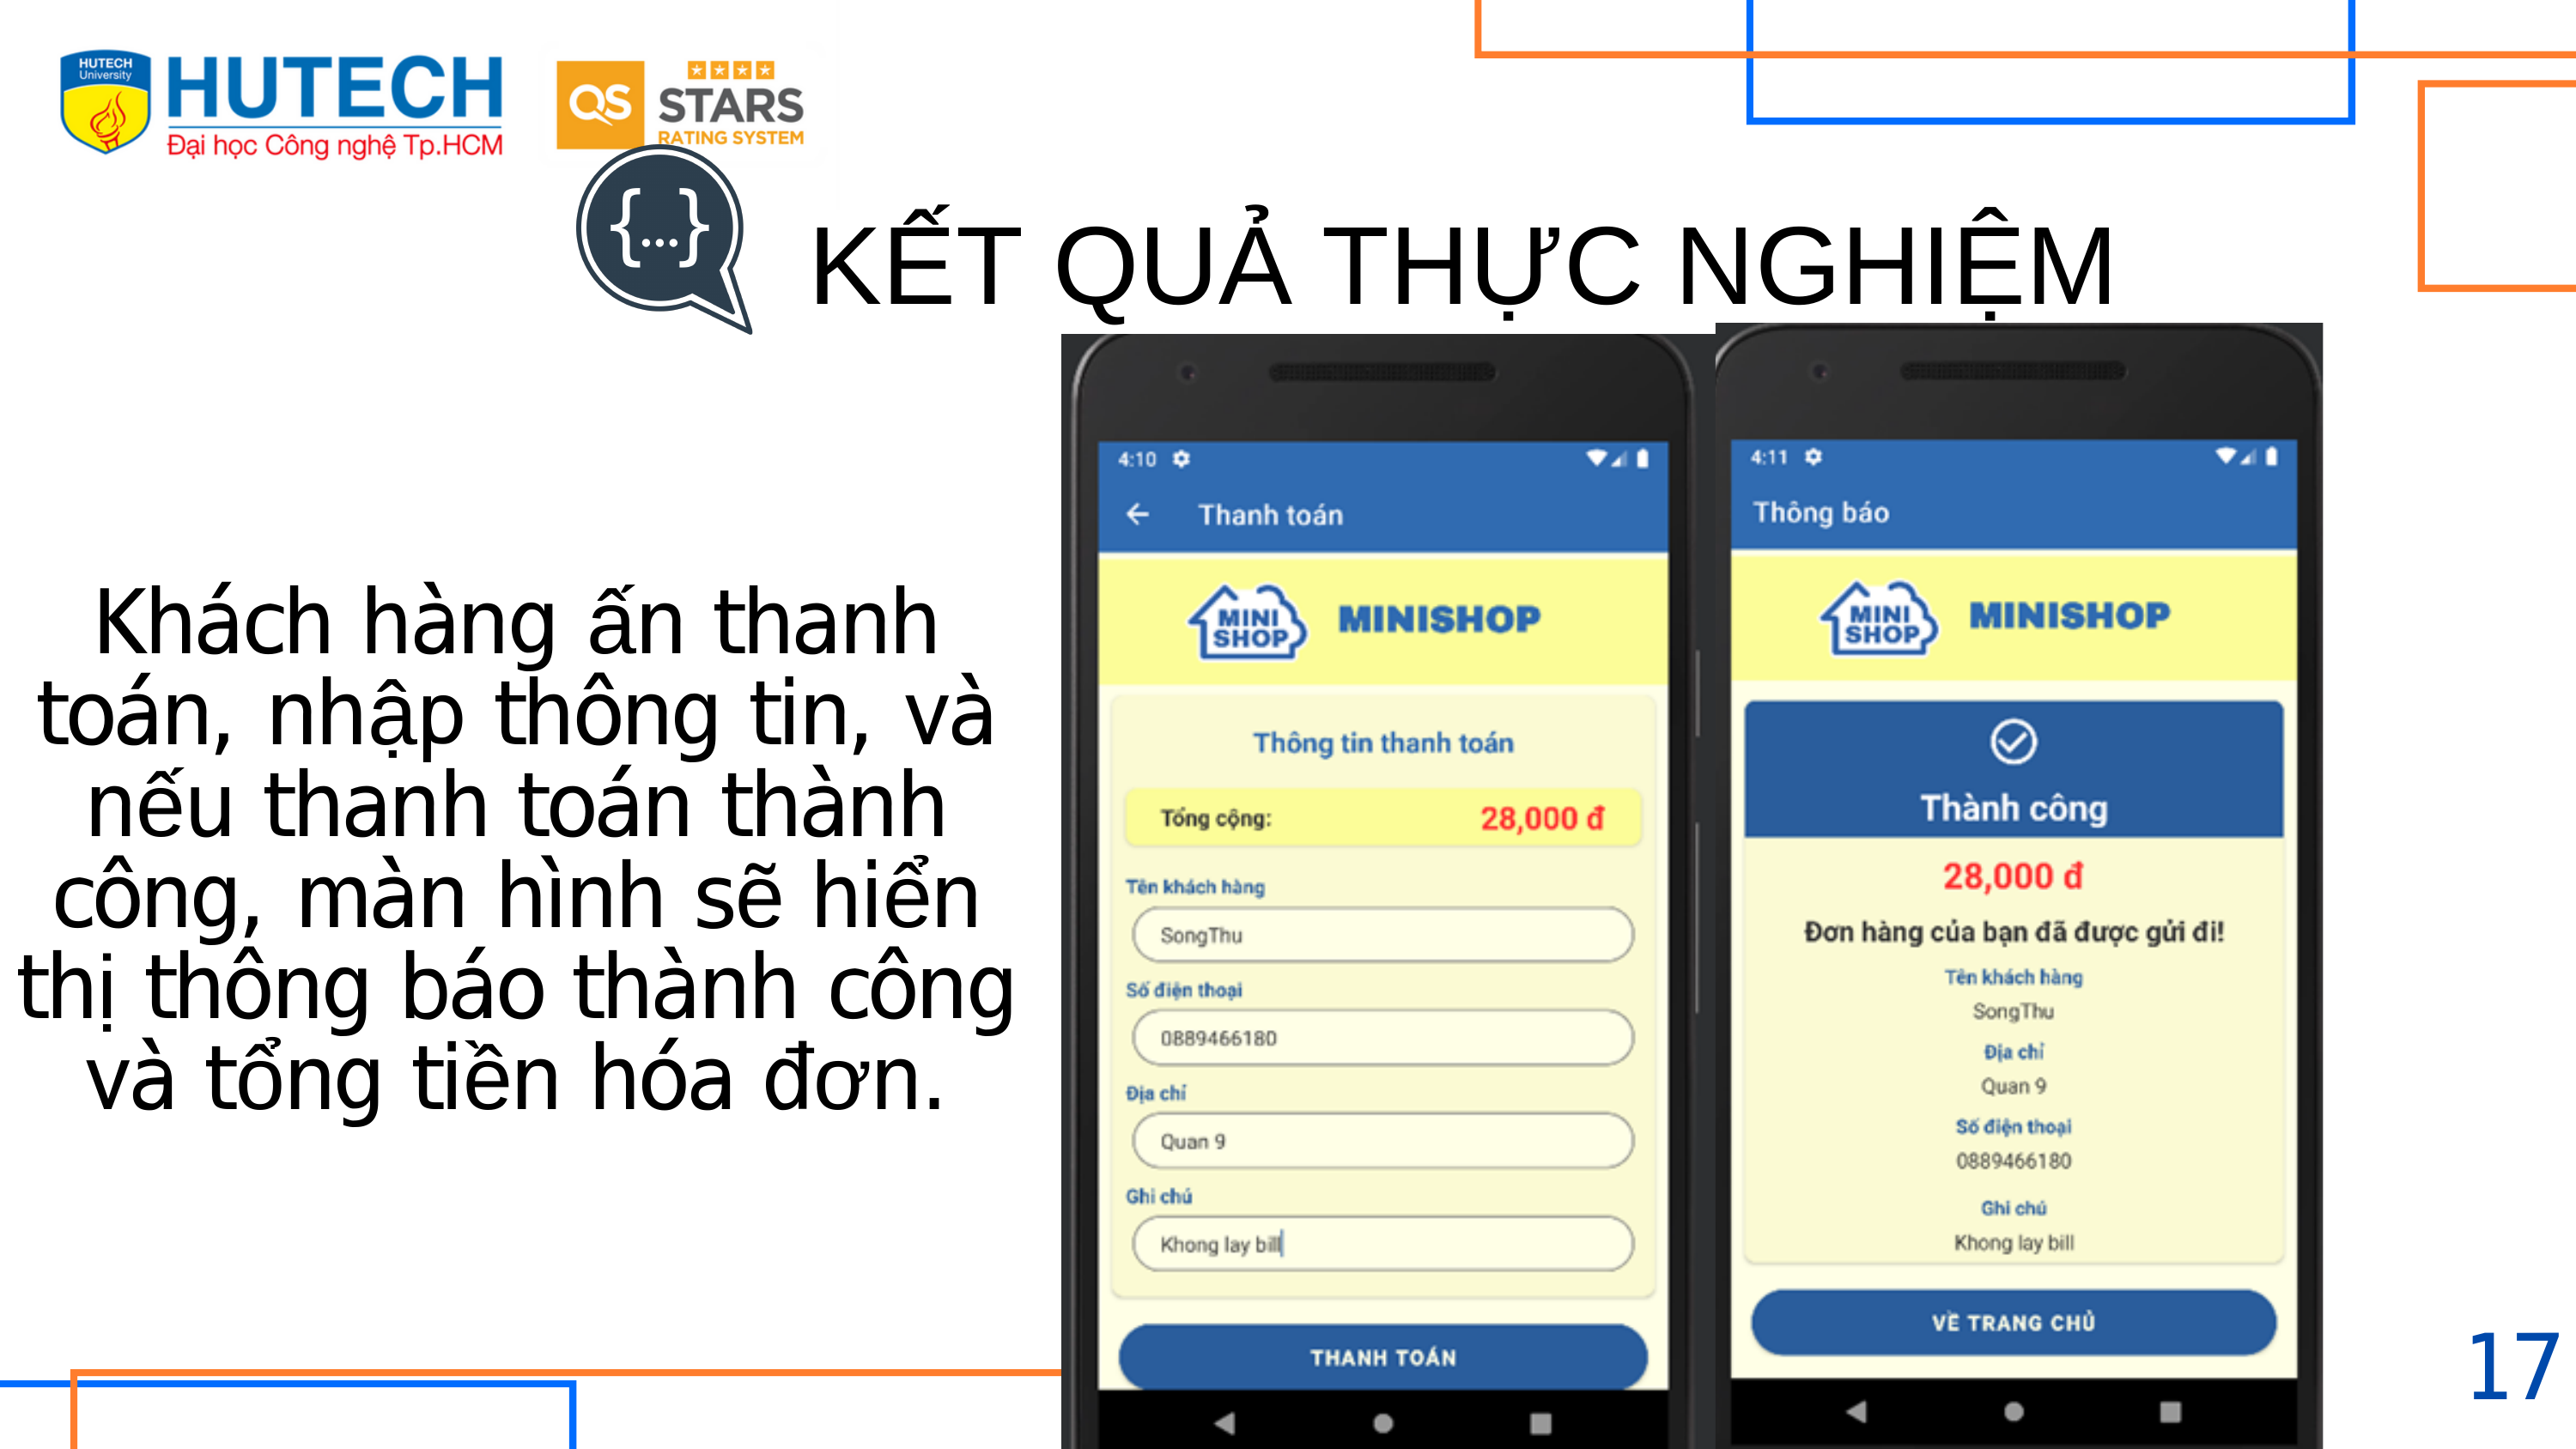

KẾT QUẢ THỰC NGHIỆM

Khách hàng ấn thanh toán, nhập thông tin, và nếu thanh toán thành công, màn hình sẽ hiển thị thông báo thành công và tổng tiền hóa đơn.
17